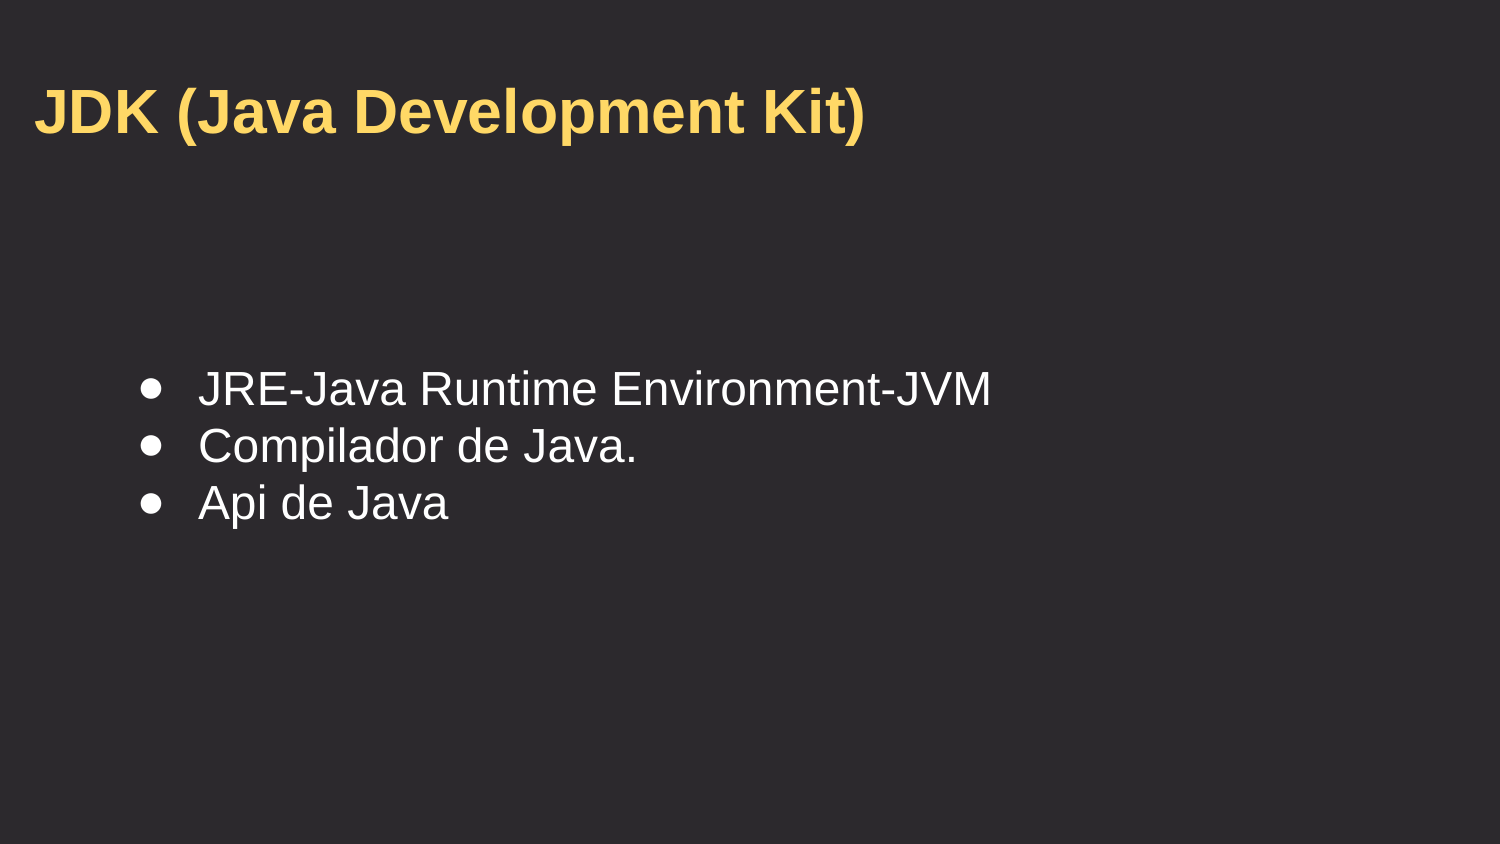

# JDK (Java Development Kit)
JRE-Java Runtime Environment-JVM
Compilador de Java.
Api de Java